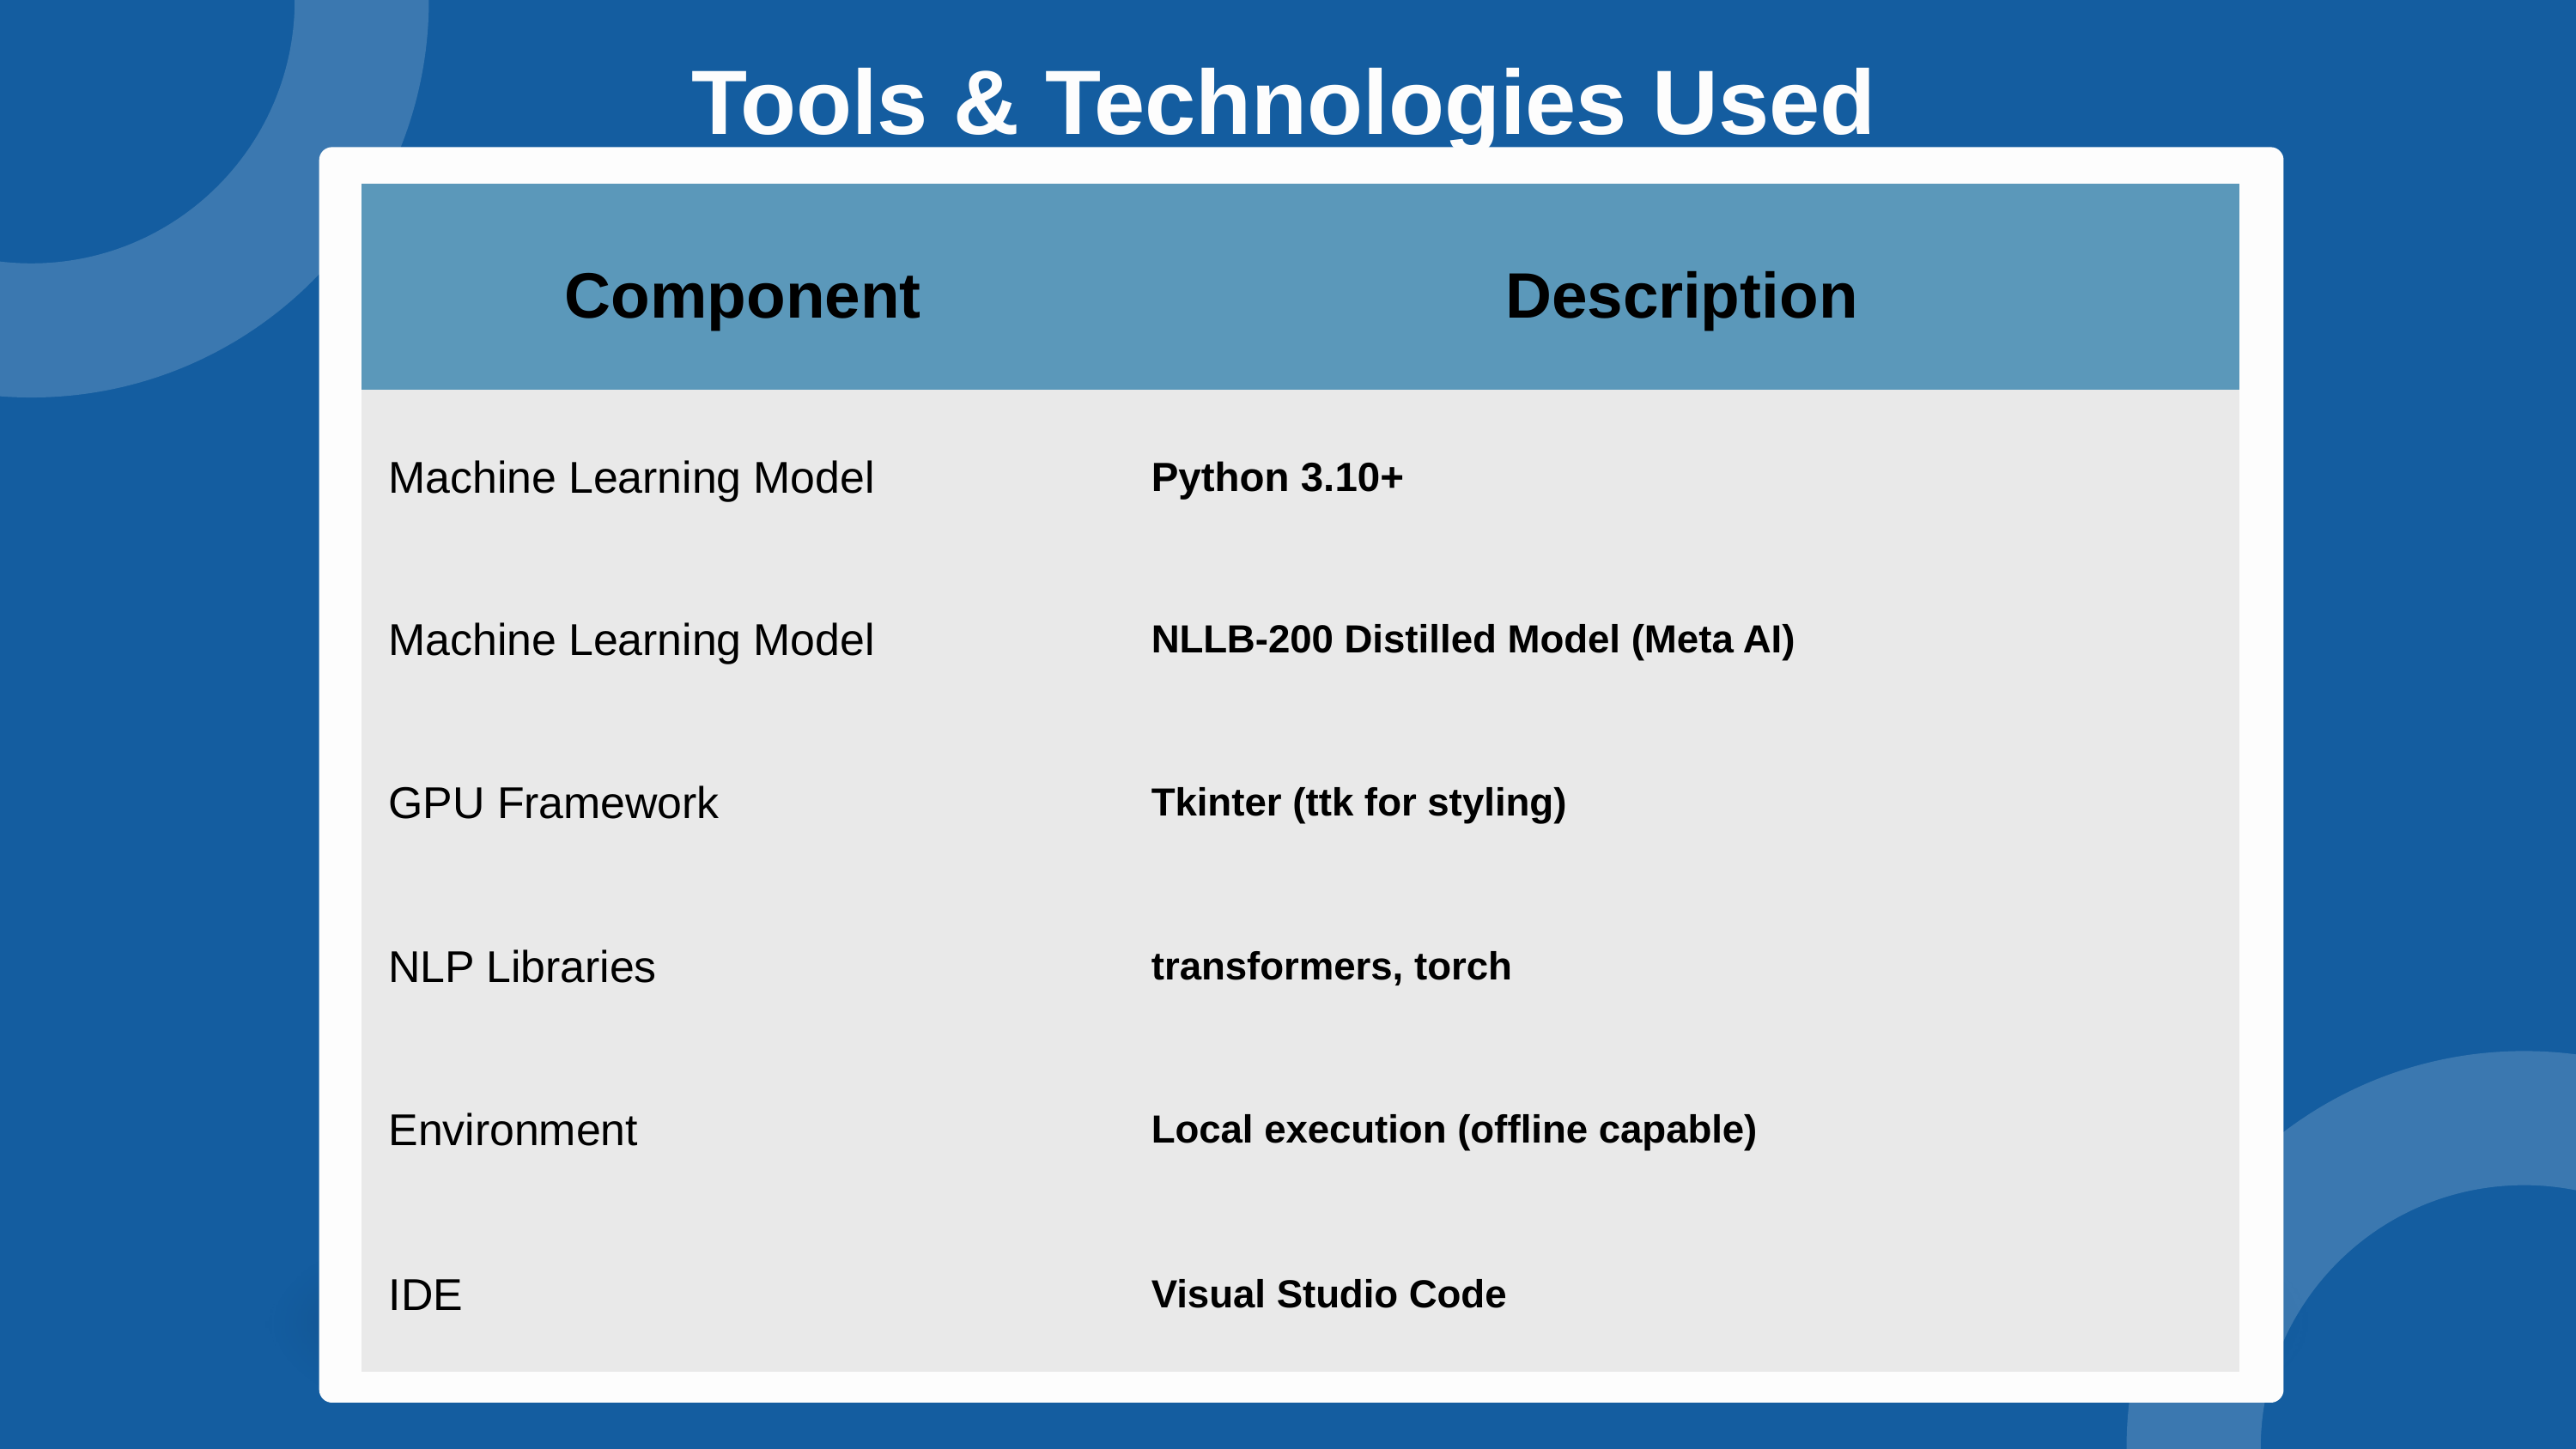

Tools & Technologies Used

| Component | Description |
| --- | --- |
| Machine Learning Model | Python 3.10+ |
| Machine Learning Model | NLLB-200 Distilled Model (Meta AI) |
| GPU Framework | Tkinter (ttk for styling) |
| NLP Libraries | transformers, torch |
| Environment | Local execution (offline capable) |
| IDE | Visual Studio Code |